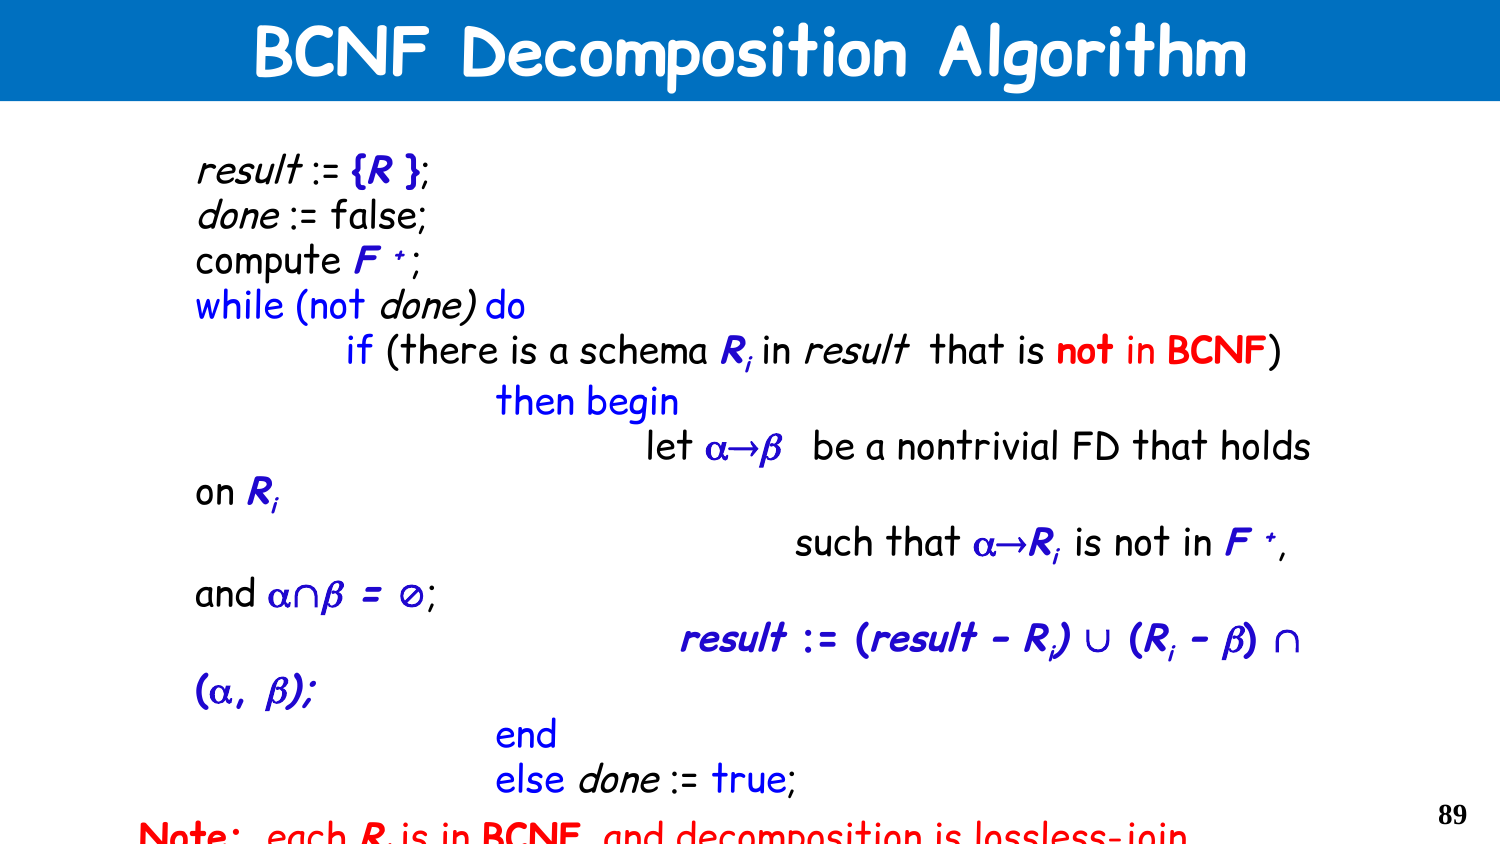

# BCNF Decomposition Algorithm
	result := {R };
done := false;
compute F + ;
while (not done) do
	if (there is a schema Ri in result  that is not in BCNF)
		then begin
			let α→β  be a nontrivial FD that holds on Ri
				such that α→Ri is not in F +, and α∩β = ∅;
			   result := (result – Ri) ∪ (Ri – β) ∩ (α, β);
	    	end
		else done := true;
Note:  each Ri is in BCNF, and decomposition is lossless-join.